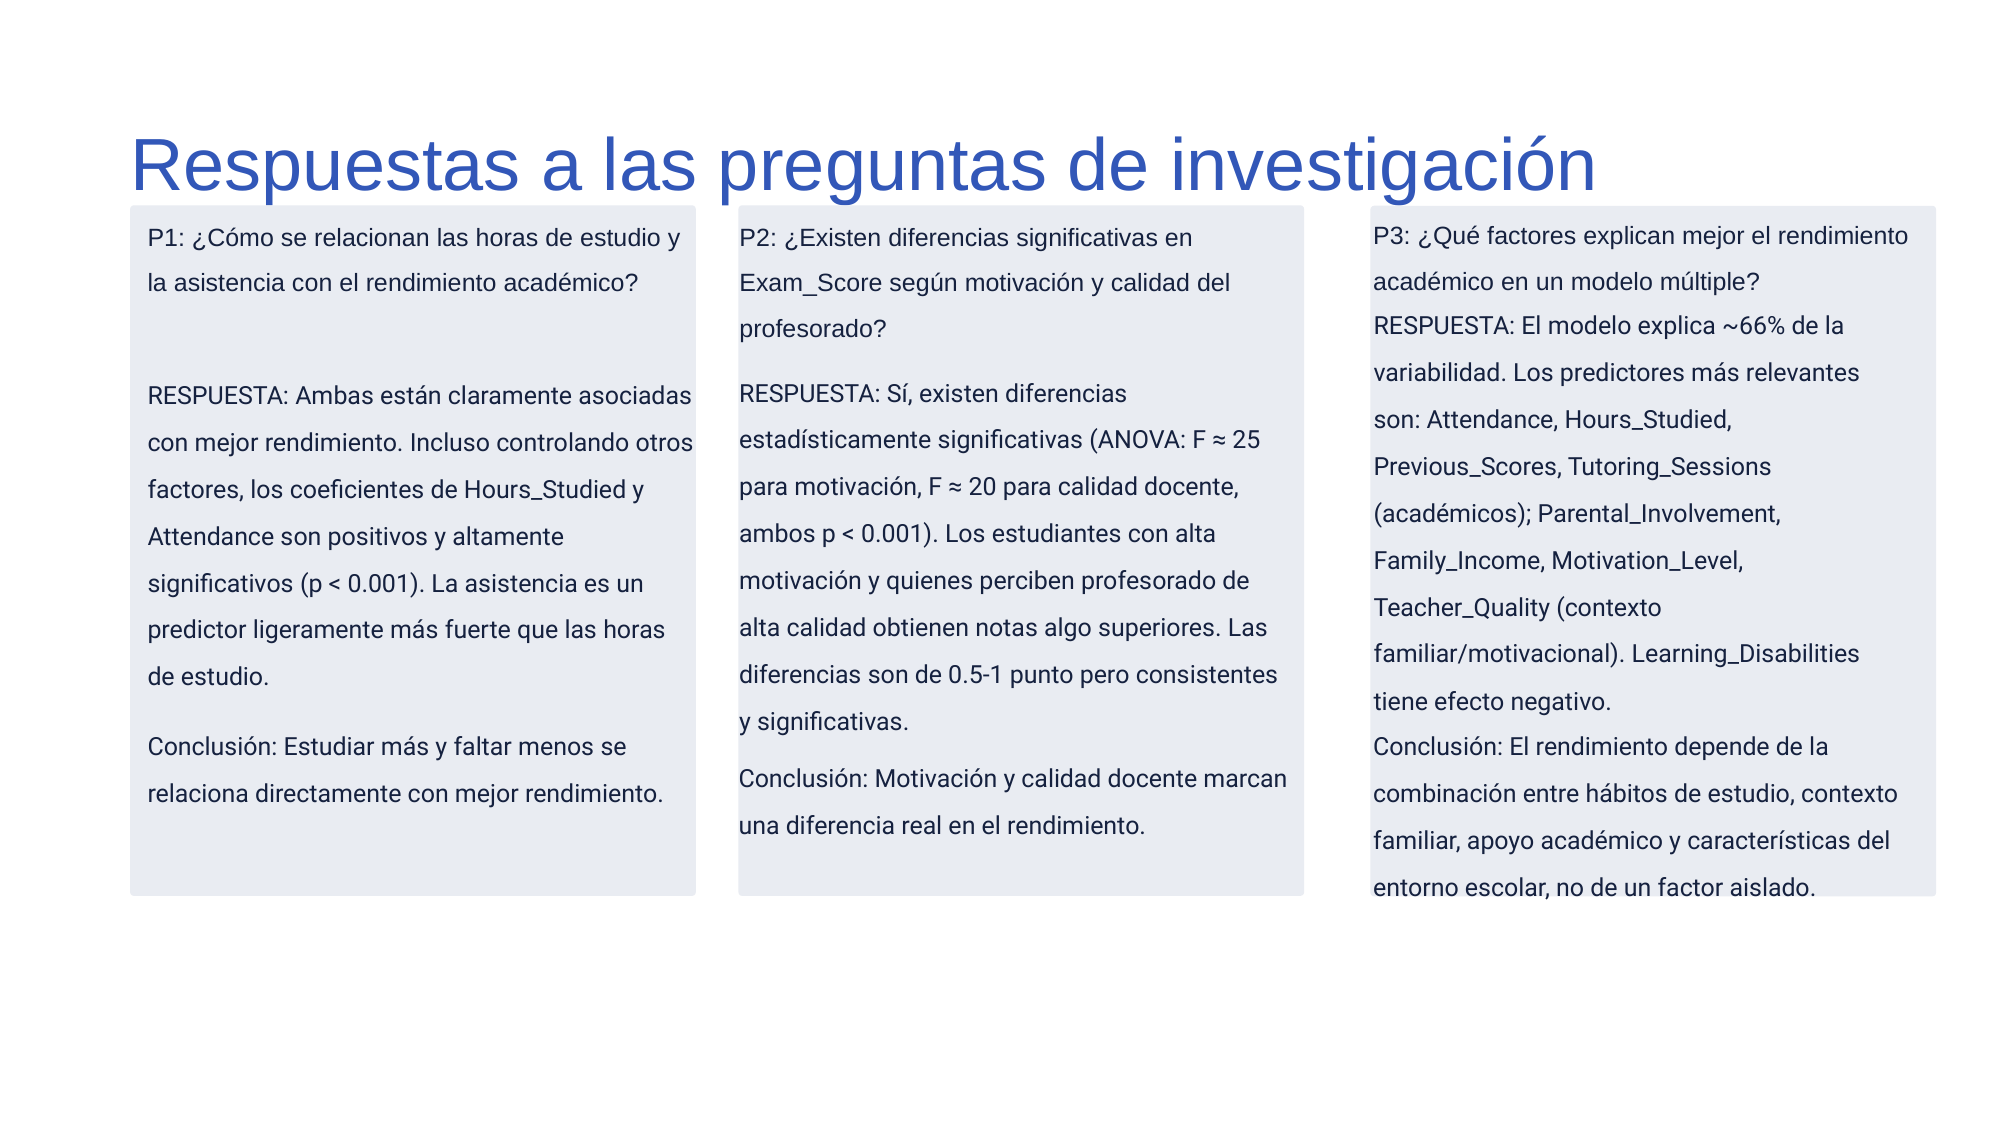

Respuestas a las preguntas de investigación
P3: ¿Qué factores explican mejor el rendimiento académico en un modelo múltiple?

P1: ¿Cómo se relacionan las horas de estudio y la asistencia con el rendimiento académico?

P2: ¿Existen diferencias significativas en Exam_Score según motivación y calidad del profesorado?

RESPUESTA: El modelo explica ~66% de la variabilidad. Los predictores más relevantes son: Attendance, Hours_Studied, Previous_Scores, Tutoring_Sessions (académicos); Parental_Involvement, Family_Income, Motivation_Level, Teacher_Quality (contexto familiar/motivacional). Learning_Disabilities tiene efecto negativo.
RESPUESTA: Sí, existen diferencias estadísticamente significativas (ANOVA: F ≈ 25 para motivación, F ≈ 20 para calidad docente, ambos p < 0.001). Los estudiantes con alta motivación y quienes perciben profesorado de alta calidad obtienen notas algo superiores. Las diferencias son de 0.5-1 punto pero consistentes y significativas.
RESPUESTA: Ambas están claramente asociadas con mejor rendimiento. Incluso controlando otros factores, los coeficientes de Hours_Studied y Attendance son positivos y altamente significativos (p < 0.001). La asistencia es un predictor ligeramente más fuerte que las horas de estudio.
Conclusión: Estudiar más y faltar menos se relaciona directamente con mejor rendimiento.
Conclusión: El rendimiento depende de la combinación entre hábitos de estudio, contexto familiar, apoyo académico y características del entorno escolar, no de un factor aislado.
Conclusión: Motivación y calidad docente marcan una diferencia real en el rendimiento.